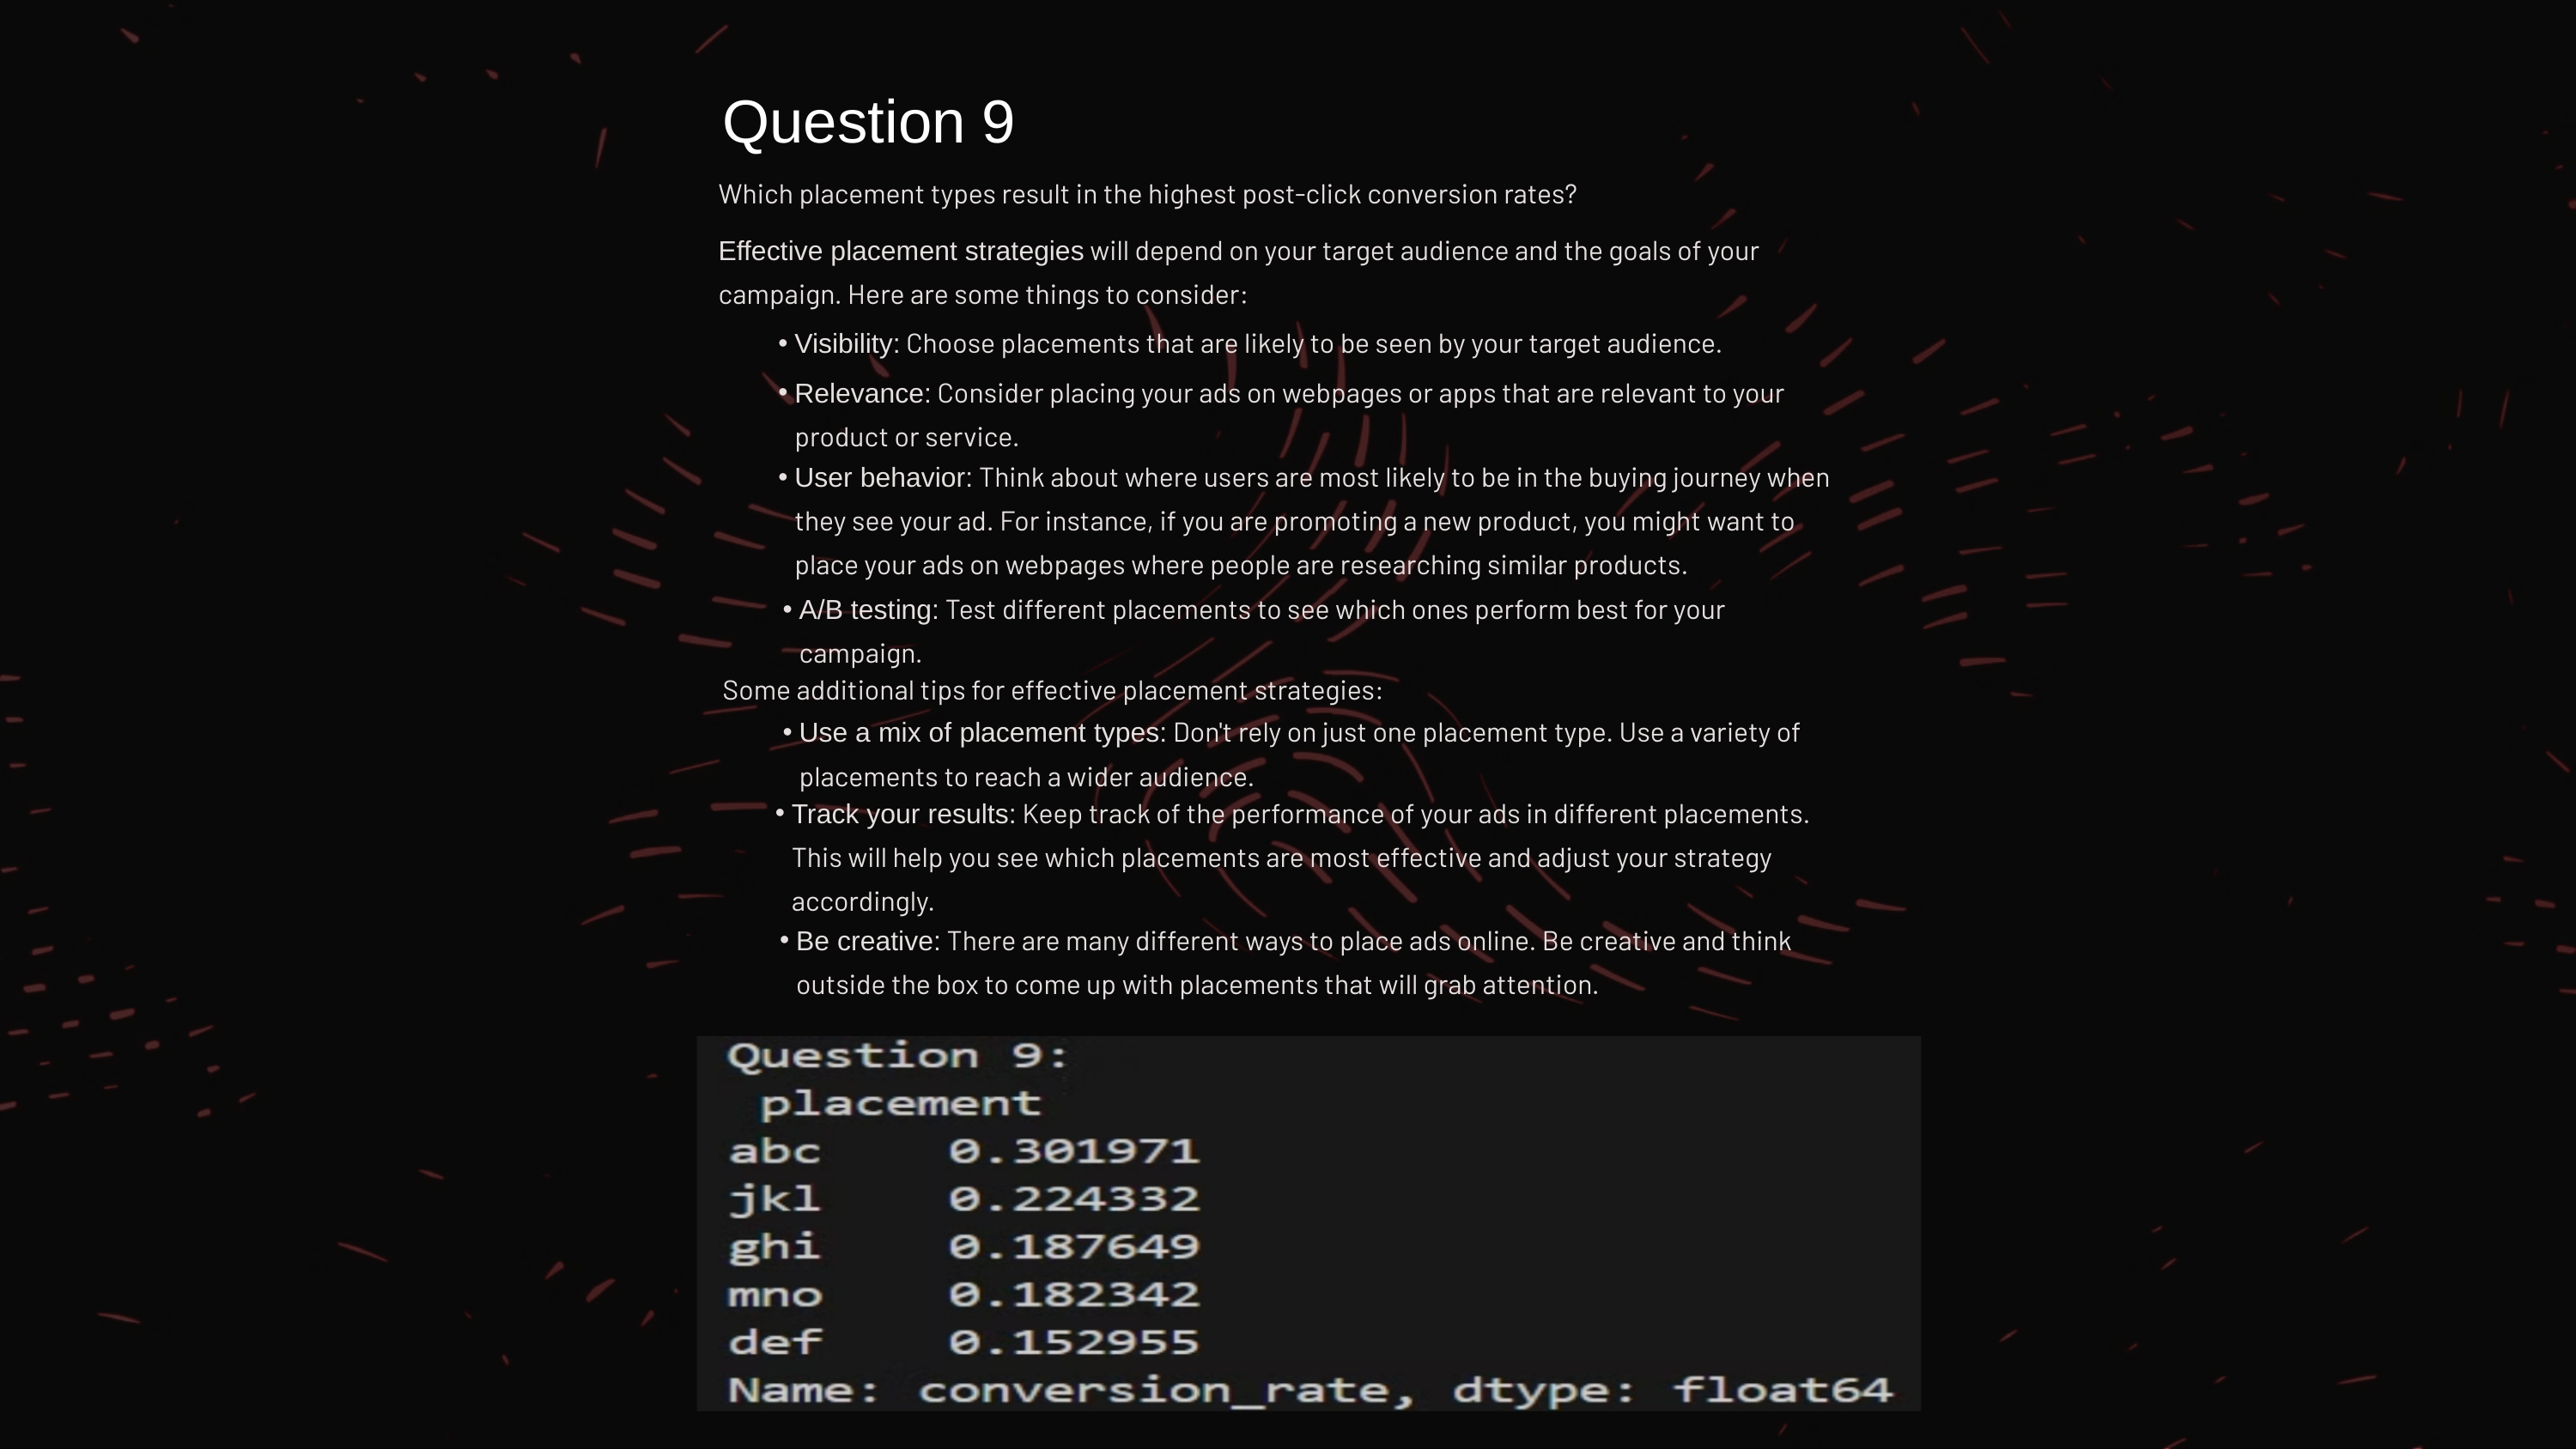

Question 9
Which placement types result in the highest post-click conversion rates?
Effective placement strategies will depend on your target audience and the goals of your campaign. Here are some things to consider:
Visibility: Choose placements that are likely to be seen by your target audience.
Relevance: Consider placing your ads on webpages or apps that are relevant to your product or service.
User behavior: Think about where users are most likely to be in the buying journey when they see your ad. For instance, if you are promoting a new product, you might want to place your ads on webpages where people are researching similar products.
A/B testing: Test different placements to see which ones perform best for your campaign.
Some additional tips for effective placement strategies:
Use a mix of placement types: Don't rely on just one placement type. Use a variety of placements to reach a wider audience.
Track your results: Keep track of the performance of your ads in different placements. This will help you see which placements are most effective and adjust your strategy accordingly.
Be creative: There are many different ways to place ads online. Be creative and think outside the box to come up with placements that will grab attention.